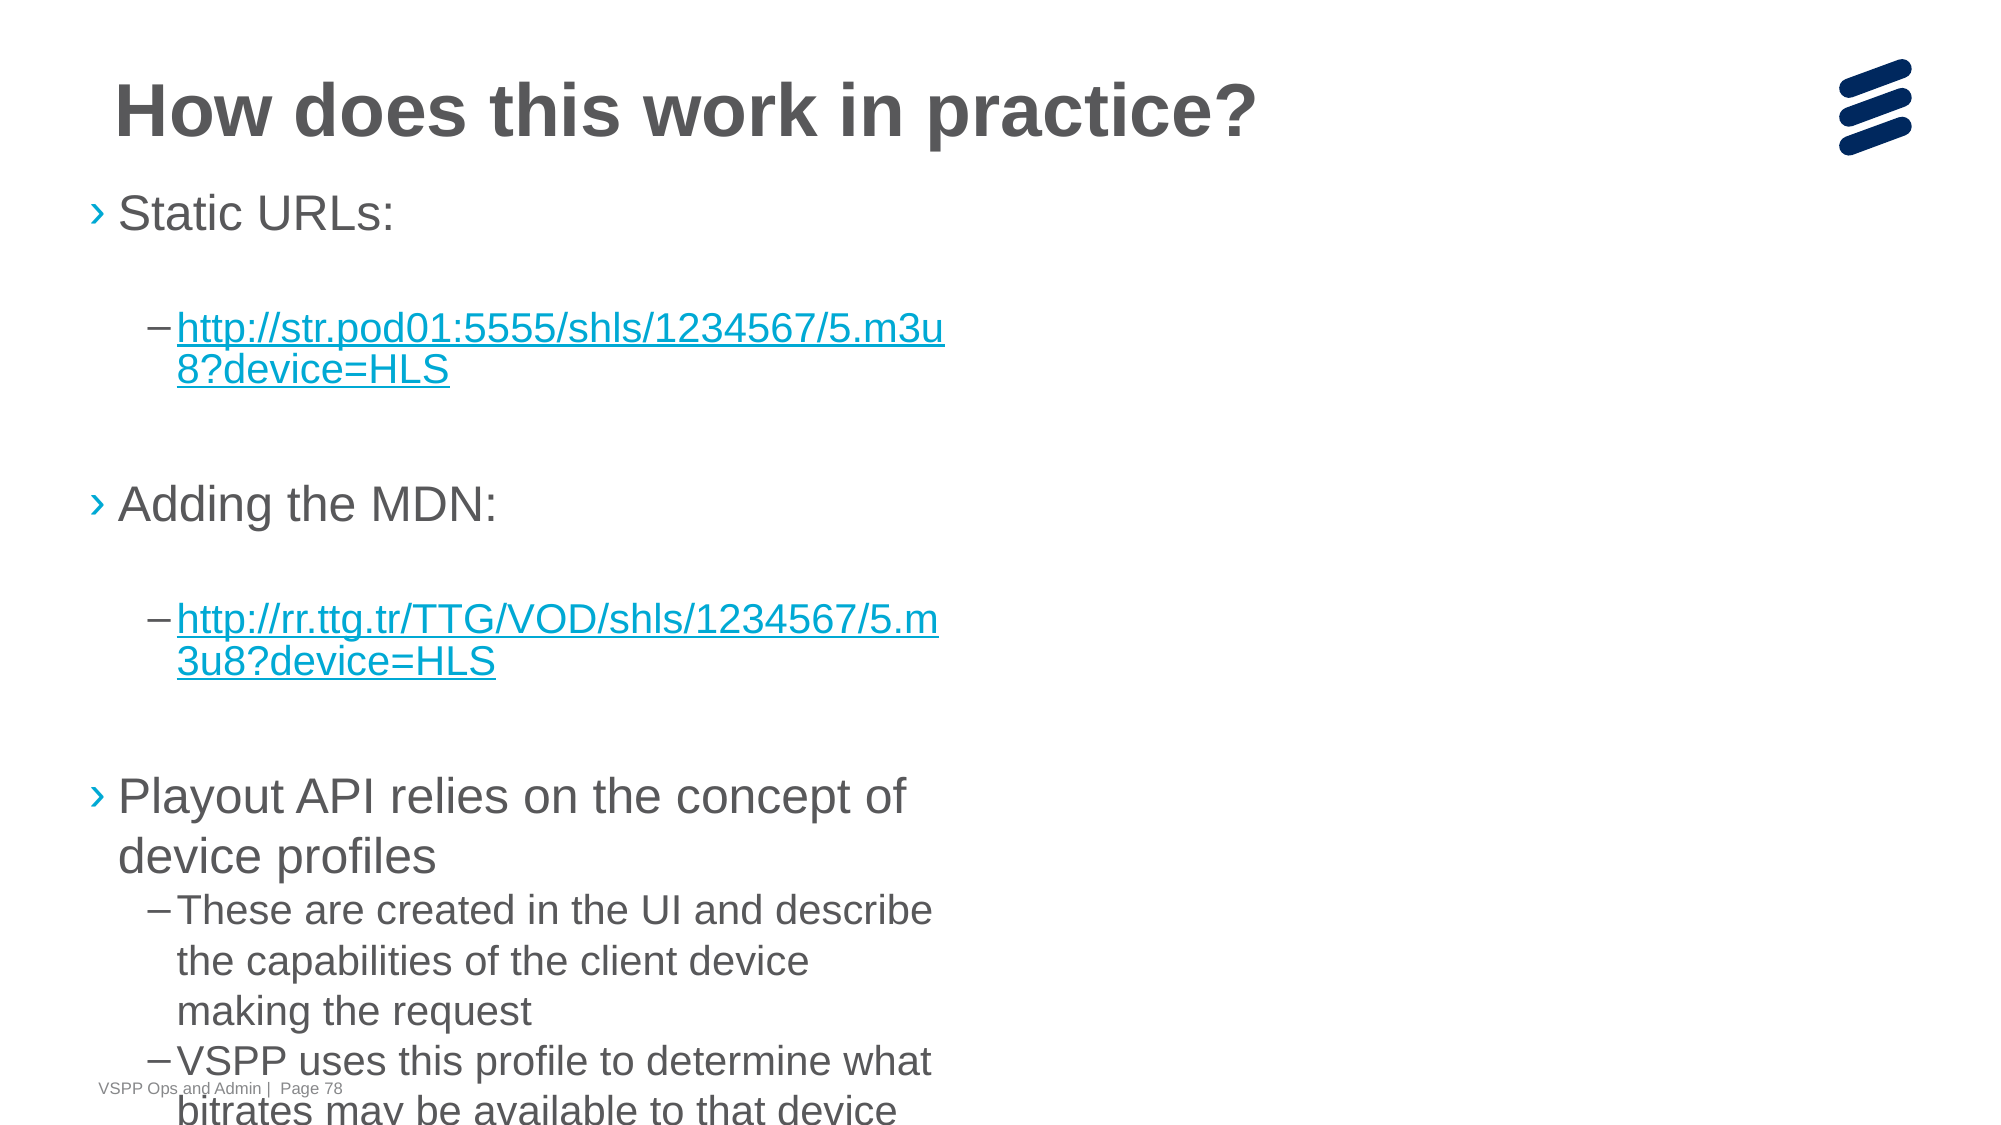

# How does this work in practice?
Static URLs:

http://str.pod01:5555/shls/1234567/5.m3u8?device=HLS

Adding the MDN:

http://rr.ttg.tr/TTG/VOD/shls/1234567/5.m3u8?device=HLS

Playout API relies on the concept of device profiles
These are created in the UI and describe the capabilities of the client device making the request
VSPP uses this profile to determine what bitrates may be available to that device